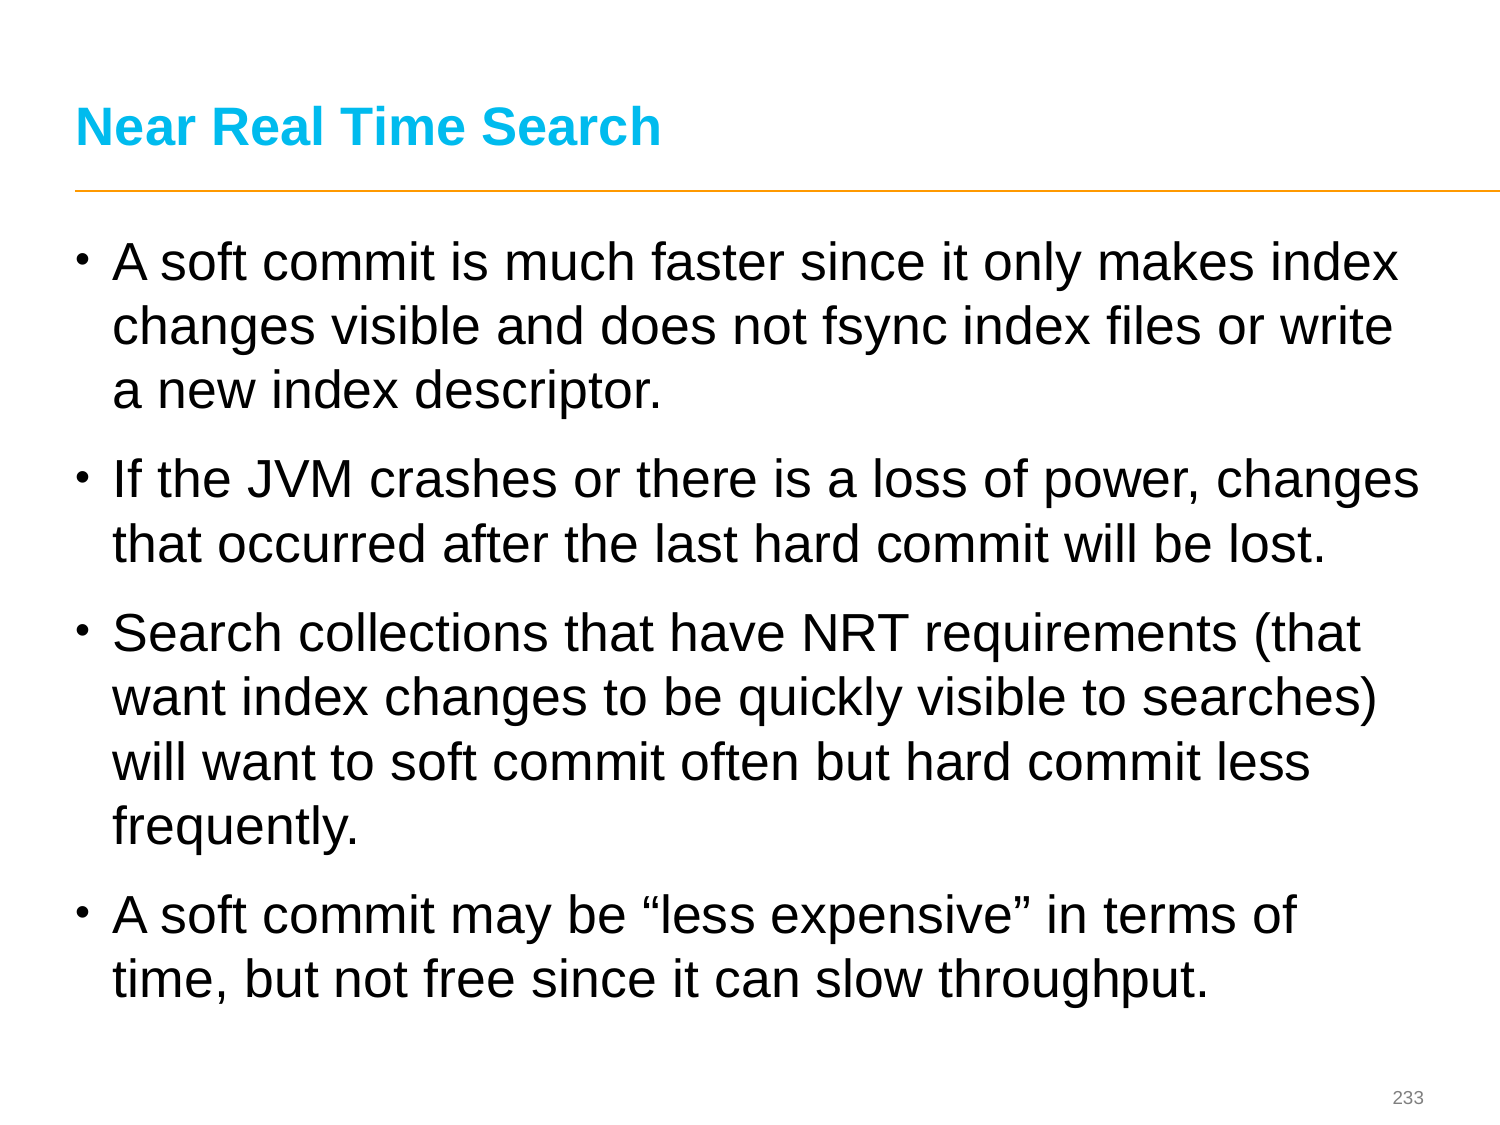

# Near Real Time Search
A soft commit is much faster since it only makes index changes visible and does not fsync index files or write a new index descriptor.
If the JVM crashes or there is a loss of power, changes that occurred after the last hard commit will be lost.
Search collections that have NRT requirements (that want index changes to be quickly visible to searches) will want to soft commit often but hard commit less frequently.
A soft commit may be “less expensive” in terms of time, but not free since it can slow throughput.